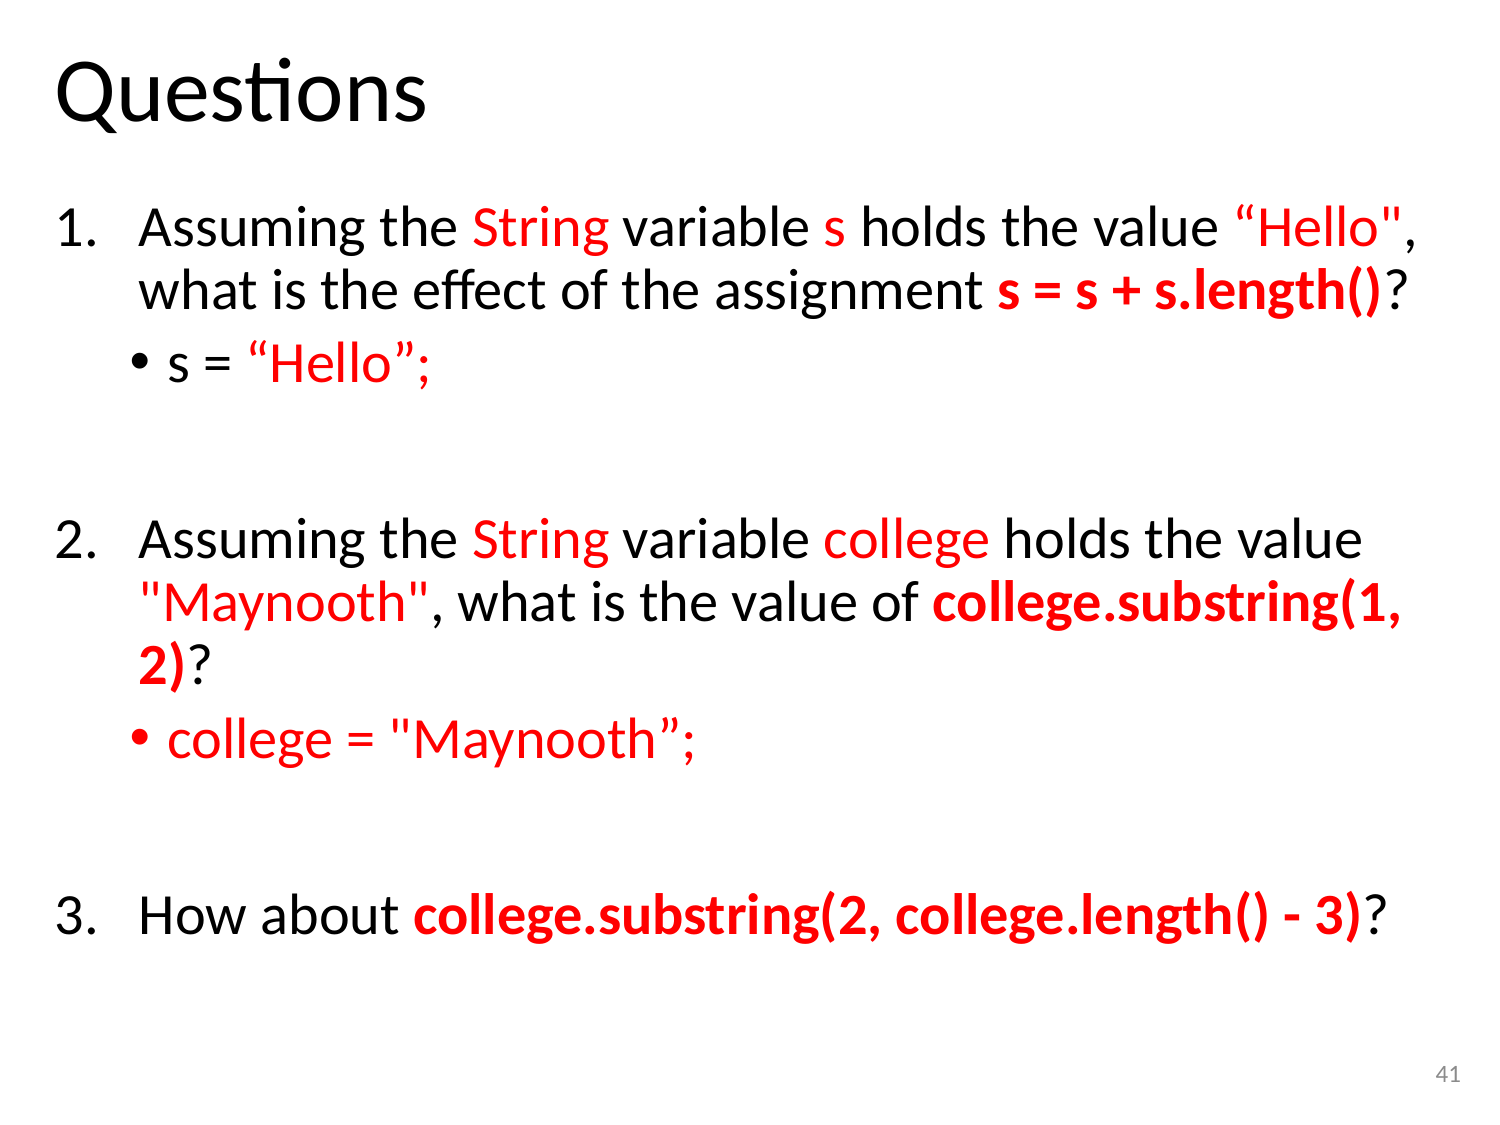

# Questions
Assuming the String variable s holds the value “Hello", what is the effect of the assignment s = s + s.length()?
s = “Hello”;

Assuming the String variable college holds the value "Maynooth", what is the value of college.substring(1, 2)?
college = "Maynooth”;

How about college.substring(2, college.length() - 3)?

41